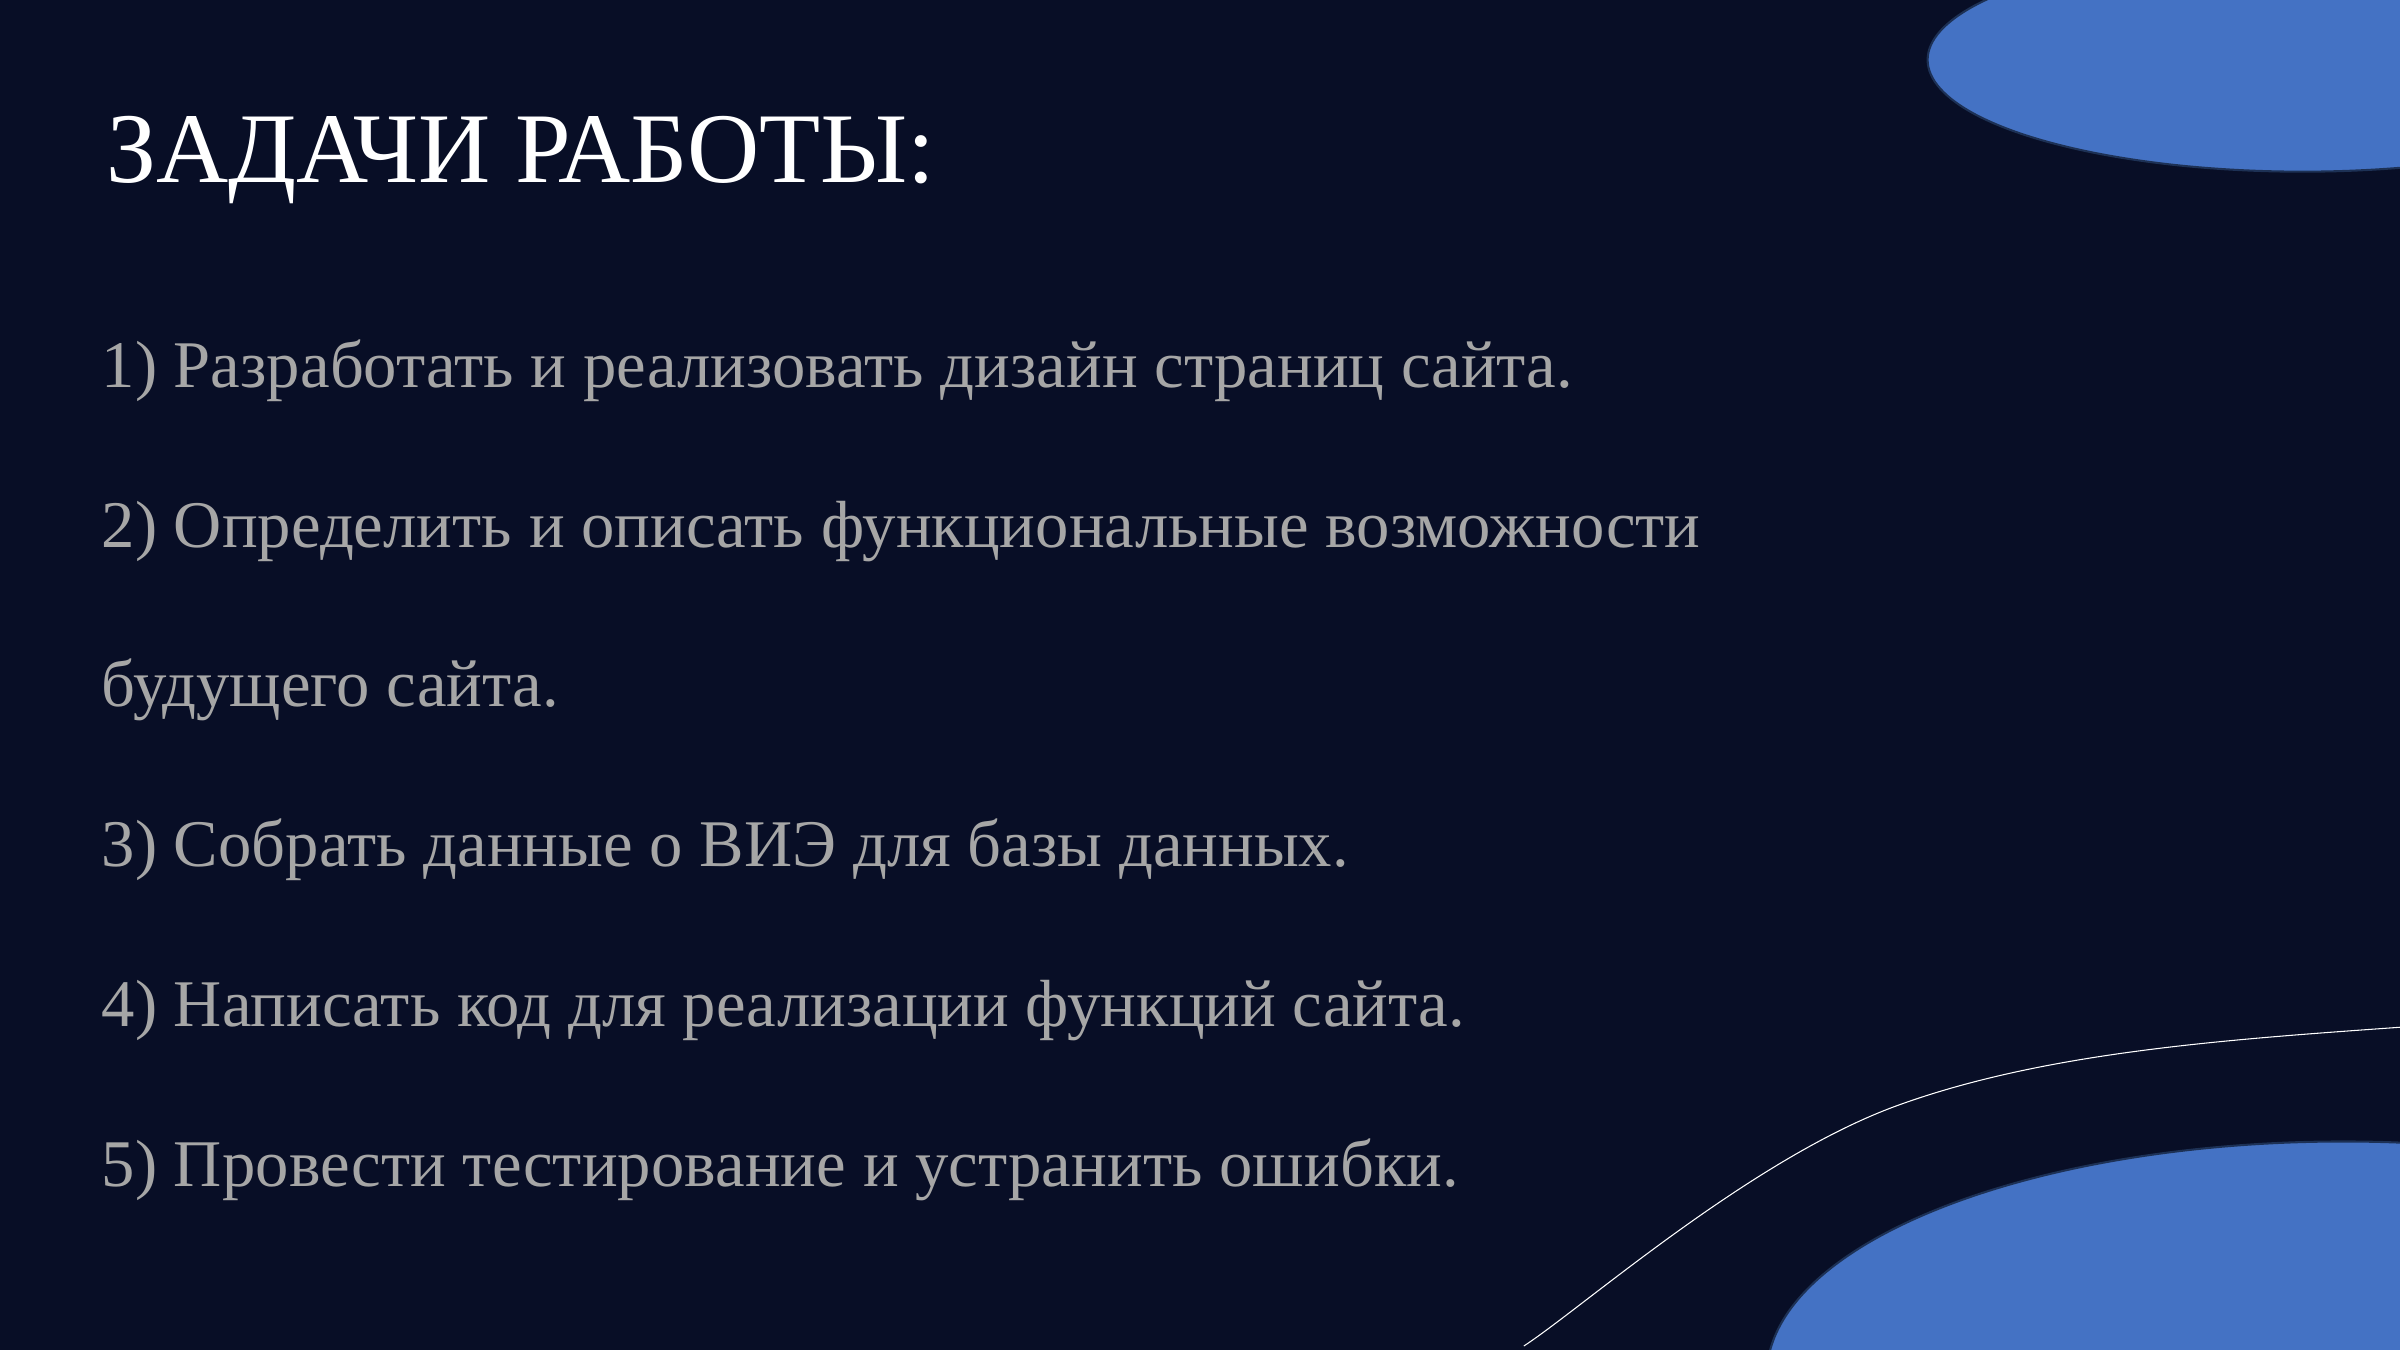

ЗАДАЧИ РАБОТЫ:
 Разработать и реализовать дизайн страниц сайта.
 Определить и описать функциональные возможности будущего сайта.
 Собрать данные о ВИЭ для базы данных.
 Написать код для реализации функций сайта.
 Провести тестирование и устранить ошибки.